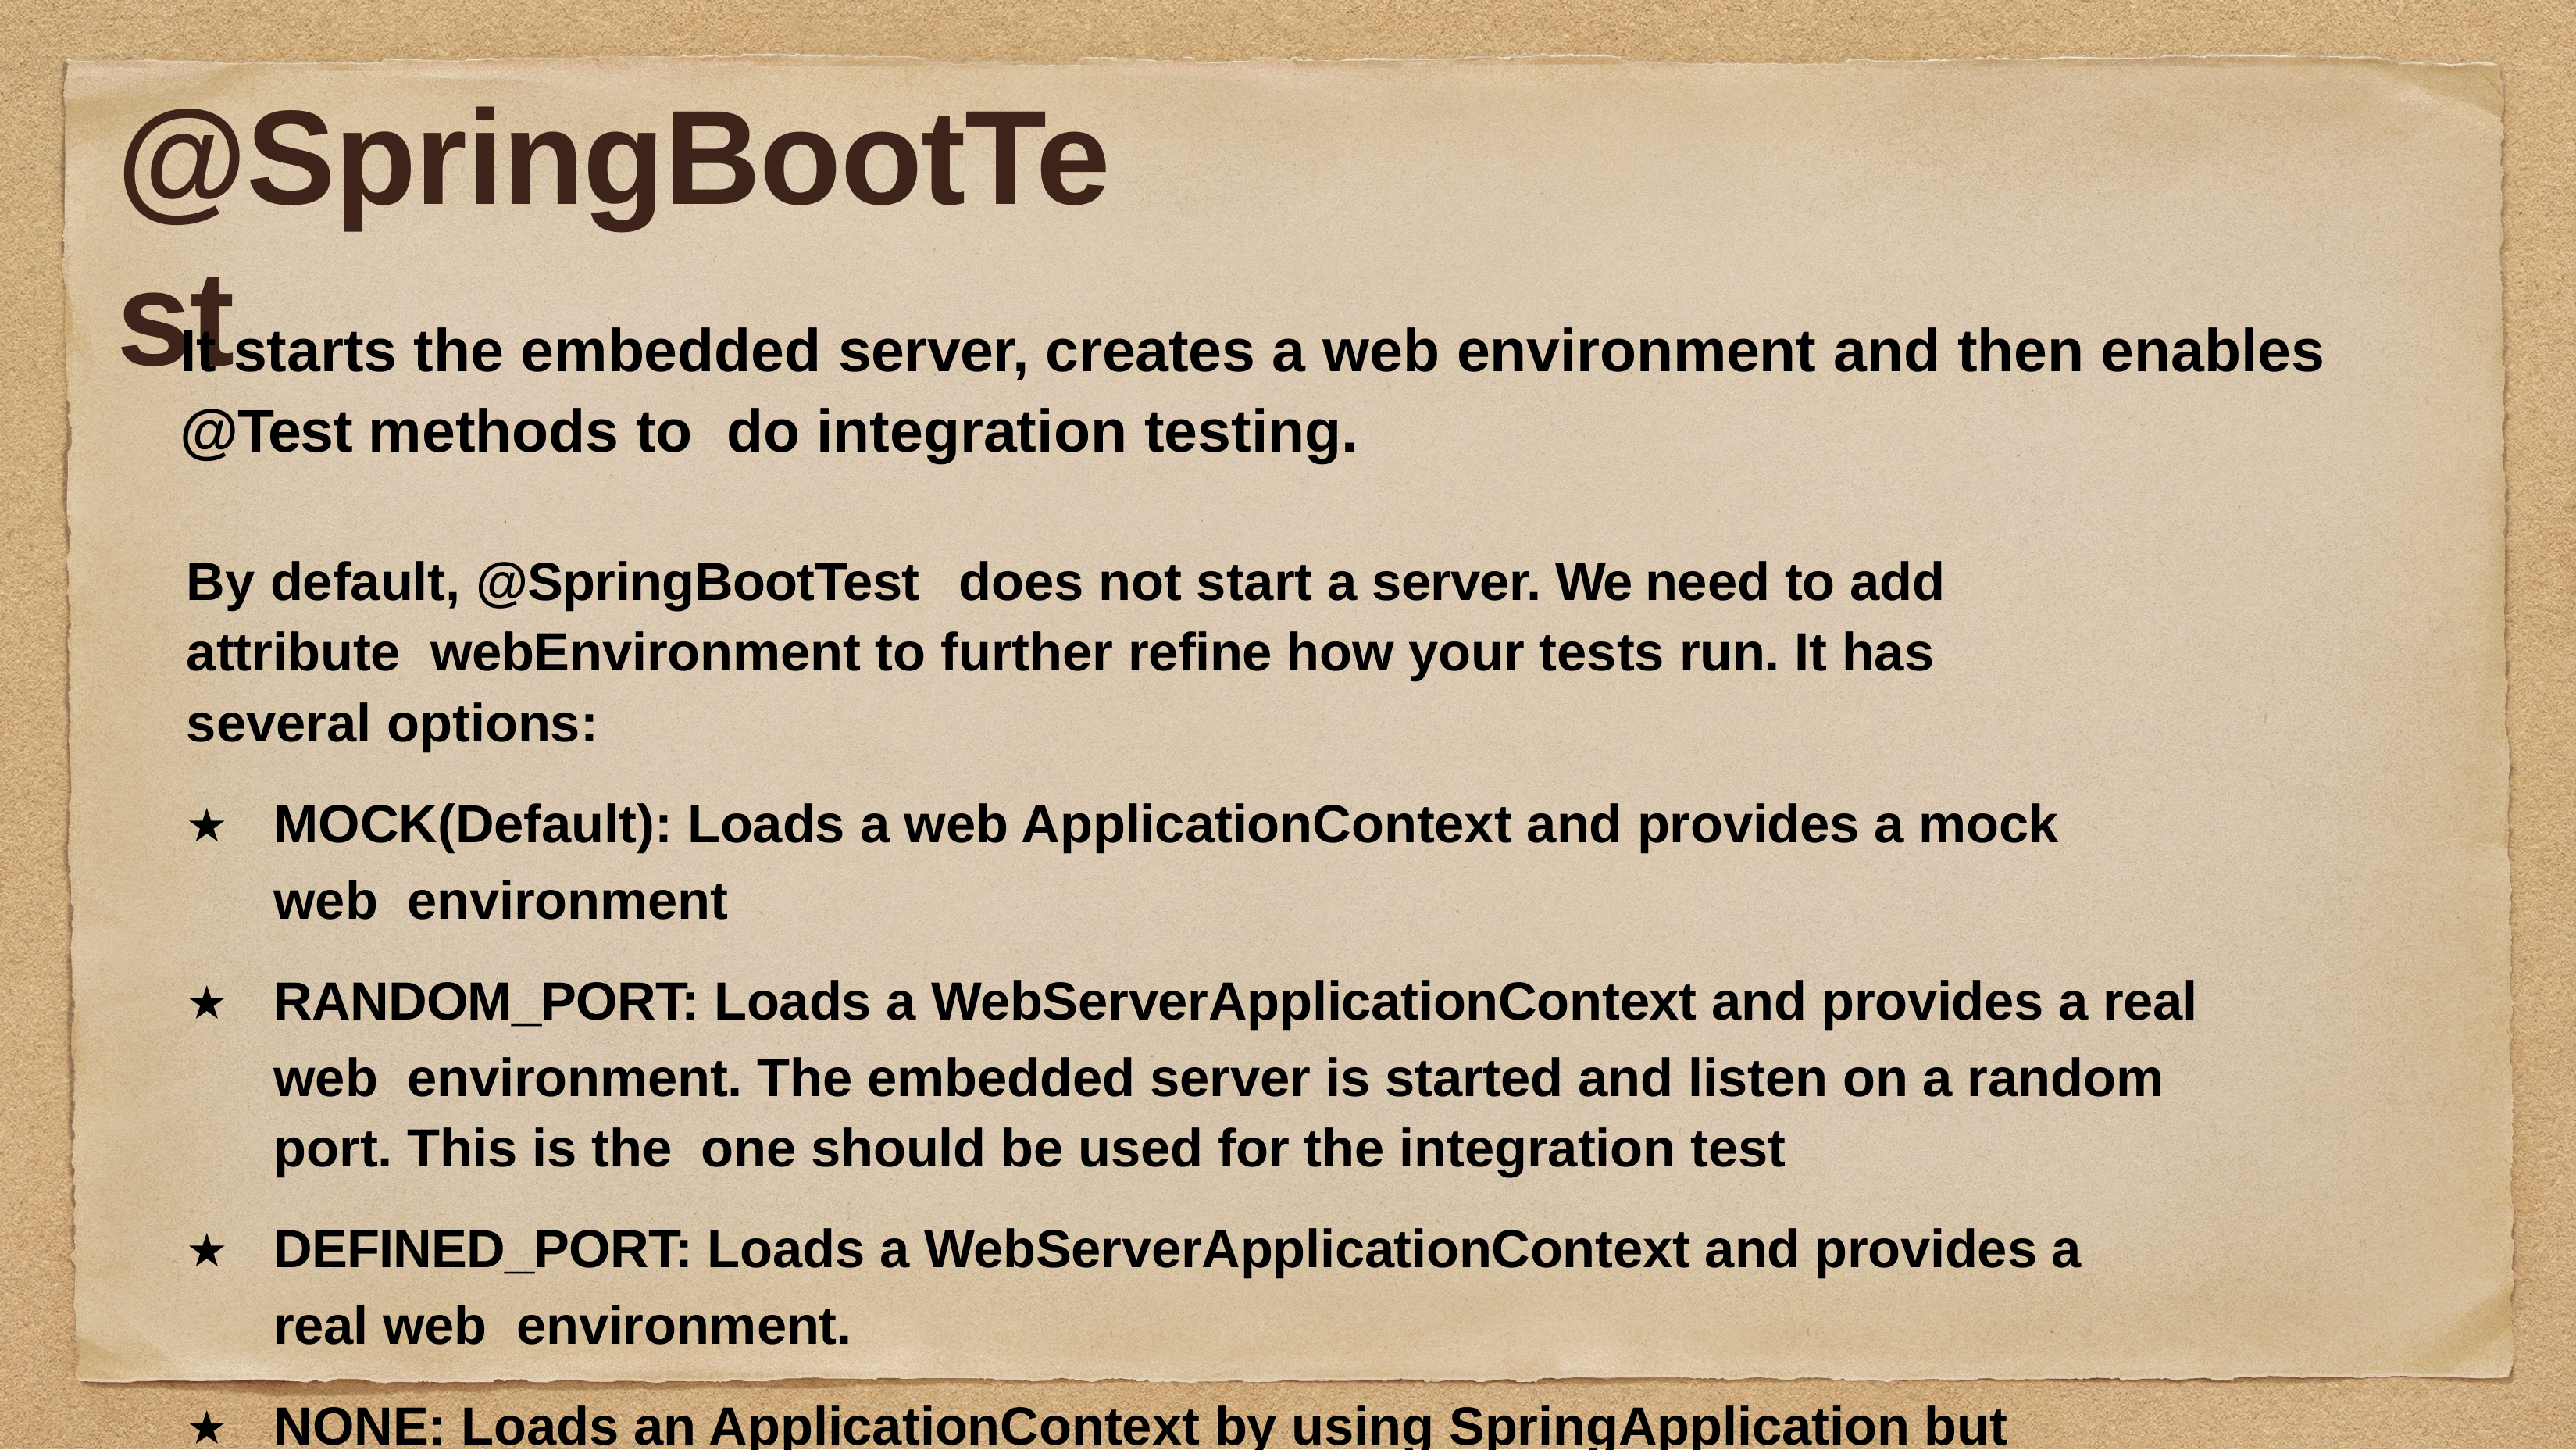

# @SpringBootTest
It starts the embedded server, creates a web environment and then enables @Test methods to  do integration testing.

By default, @SpringBootTest	does not start a server. We need to add attribute  webEnvironment to further refine how your tests run. It has several options:
★	MOCK(Default): Loads a web ApplicationContext and provides a mock web  environment
★	RANDOM_PORT: Loads a WebServerApplicationContext and provides a real web  environment. The embedded server is started and listen on a random port. This is the  one should be used for the integration test
★	DEFINED_PORT: Loads a WebServerApplicationContext and provides a real web  environment.
★	NONE: Loads an ApplicationContext by using SpringApplication but does not  provide any web environment